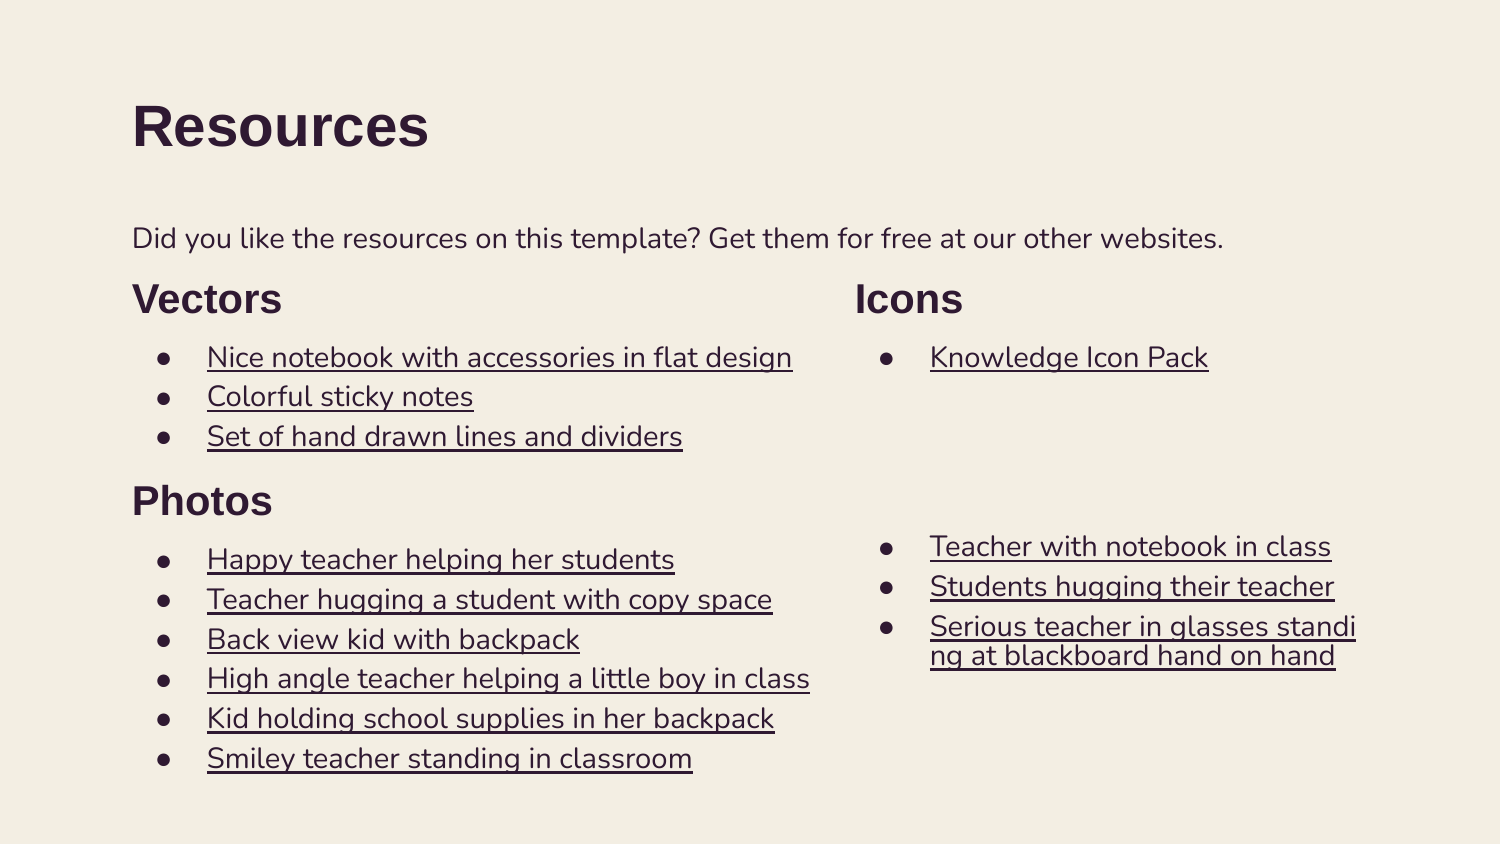

# Resources
Did you like the resources on this template? Get them for free at our other websites.
Vectors
Nice notebook with accessories in flat design
Colorful sticky notes
Set of hand drawn lines and dividers
Photos
Happy teacher helping her students
Teacher hugging a student with copy space
Back view kid with backpack
High angle teacher helping a little boy in class
Kid holding school supplies in her backpack
Smiley teacher standing in classroom

Icons
Knowledge Icon Pack

Teacher with notebook in class
Students hugging their teacher
Serious teacher in glasses standing at blackboard hand on hand